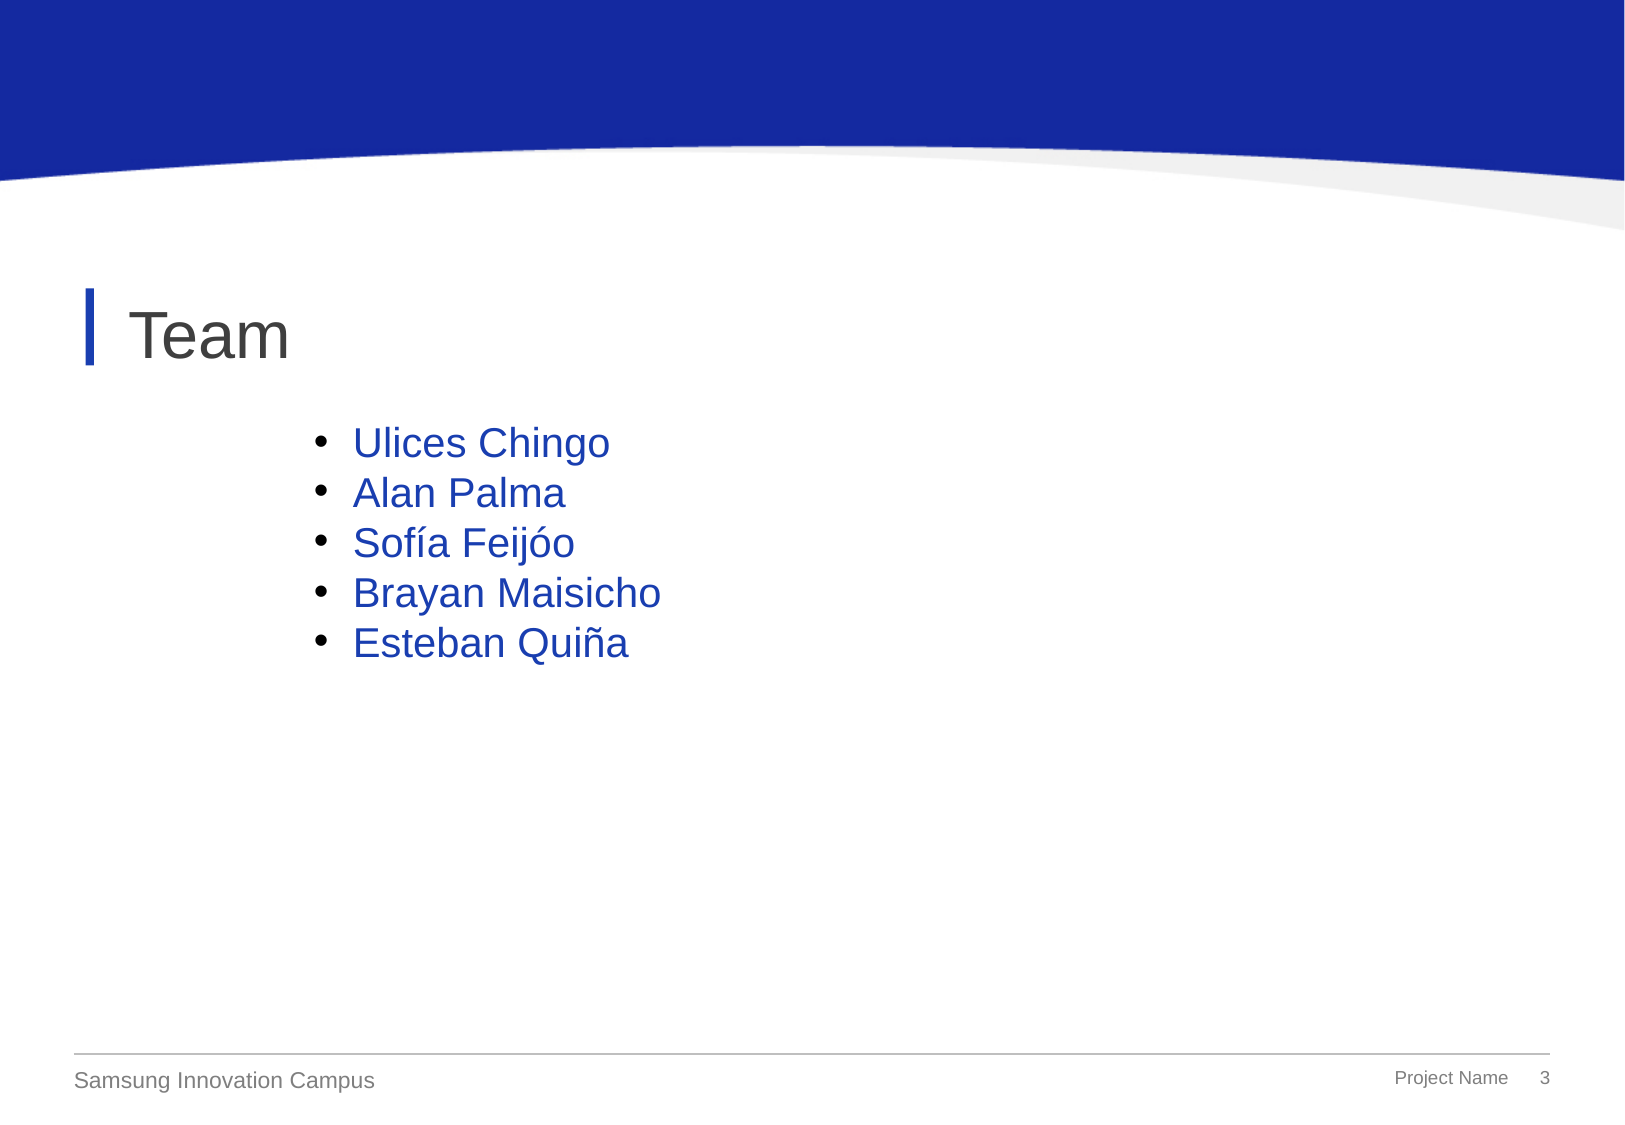

Team
Ulices Chingo
Alan Palma
Sofía Feijóo
Brayan Maisicho
Esteban Quiña